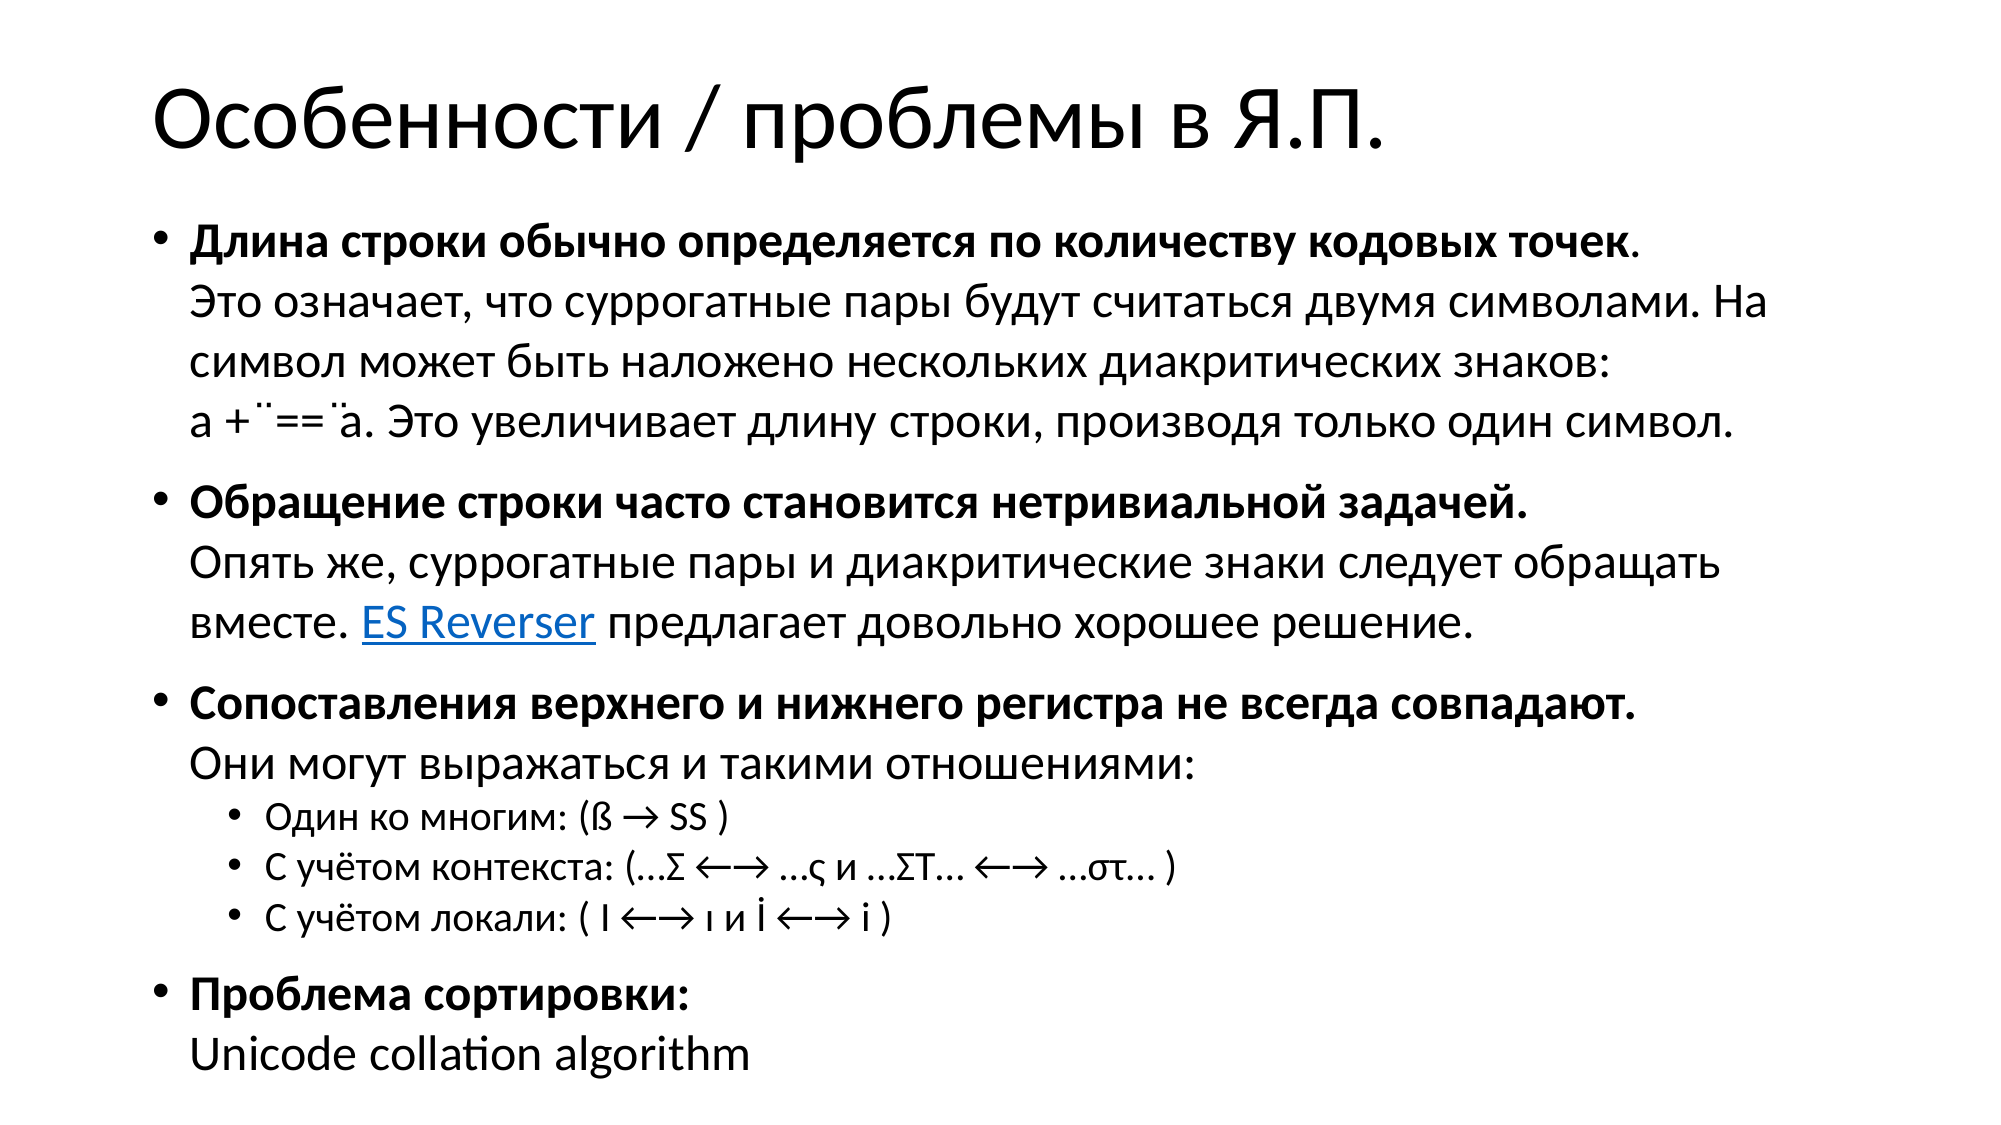

# Особенности / проблемы в Я.П.
Длина строки обычно определяется по количеству кодовых точек.
Это означает, что суррогатные пары будут считаться двумя символами. На символ может быть наложено нескольких диакритических знаков:
a + ̈ == ̈a. Это увеличивает длину строки, производя только один символ.
Обращение строки часто становится нетривиальной задачей.
Опять же, суррогатные пары и диакритические знаки следует обращать вместе. ES Reverser предлагает довольно хорошее решение.
Сопоставления верхнего и нижнего регистра не всегда совпадают.
Они могут выражаться и такими отношениями:
Один ко многим: (ß → SS )
С учётом контекста: (…Σ ←→ …ς и …ΣΤ… ←→ …στ… )
С учётом локали: ( I ←→ ı и İ ←→ i )
Проблема сортировки:
Unicode collation algorithm